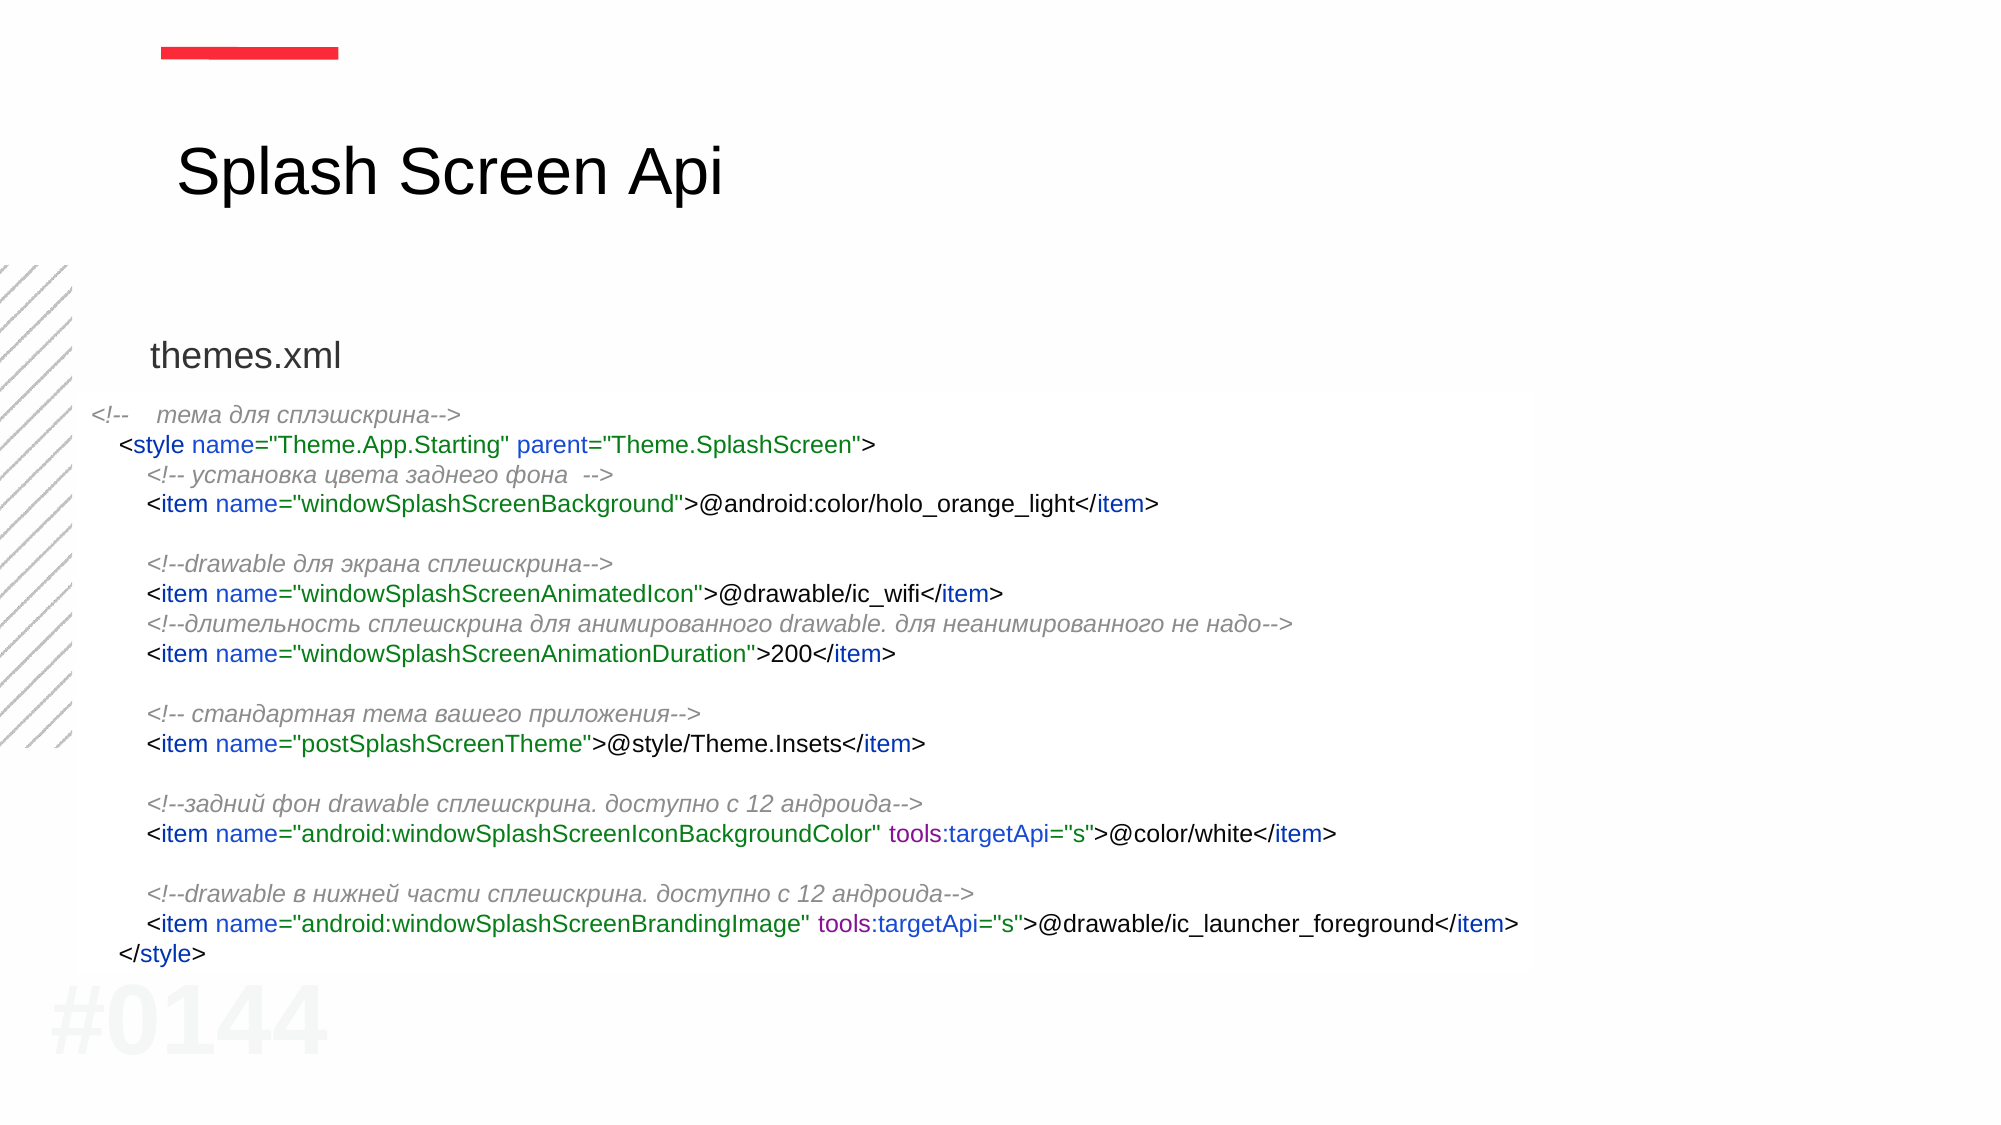

Splash Screen Api
themes.xml
<!--    тема для сплэшскрина-->
    <style name="Theme.App.Starting" parent="Theme.SplashScreen">
        <!-- установка цвета заднего фона  -->
        <item name="windowSplashScreenBackground">@android:color/holo_orange_light</item>
        <!--drawable для экрана сплешскрина-->
        <item name="windowSplashScreenAnimatedIcon">@drawable/ic_wifi</item>
        <!--длительность сплешскрина для анимированного drawable. для неанимированного не надо-->
        <item name="windowSplashScreenAnimationDuration">200</item>
        <!-- стандартная тема вашего приложения-->
        <item name="postSplashScreenTheme">@style/Theme.Insets</item>
        <!--задний фон drawable сплешскрина. доступно с 12 андроида-->
        <item name="android:windowSplashScreenIconBackgroundColor" tools:targetApi="s">@color/white</item>
        <!--drawable в нижней части сплешскрина. доступно с 12 андроида-->
        <item name="android:windowSplashScreenBrandingImage" tools:targetApi="s">@drawable/ic_launcher_foreground</item>
    </style>
#0144